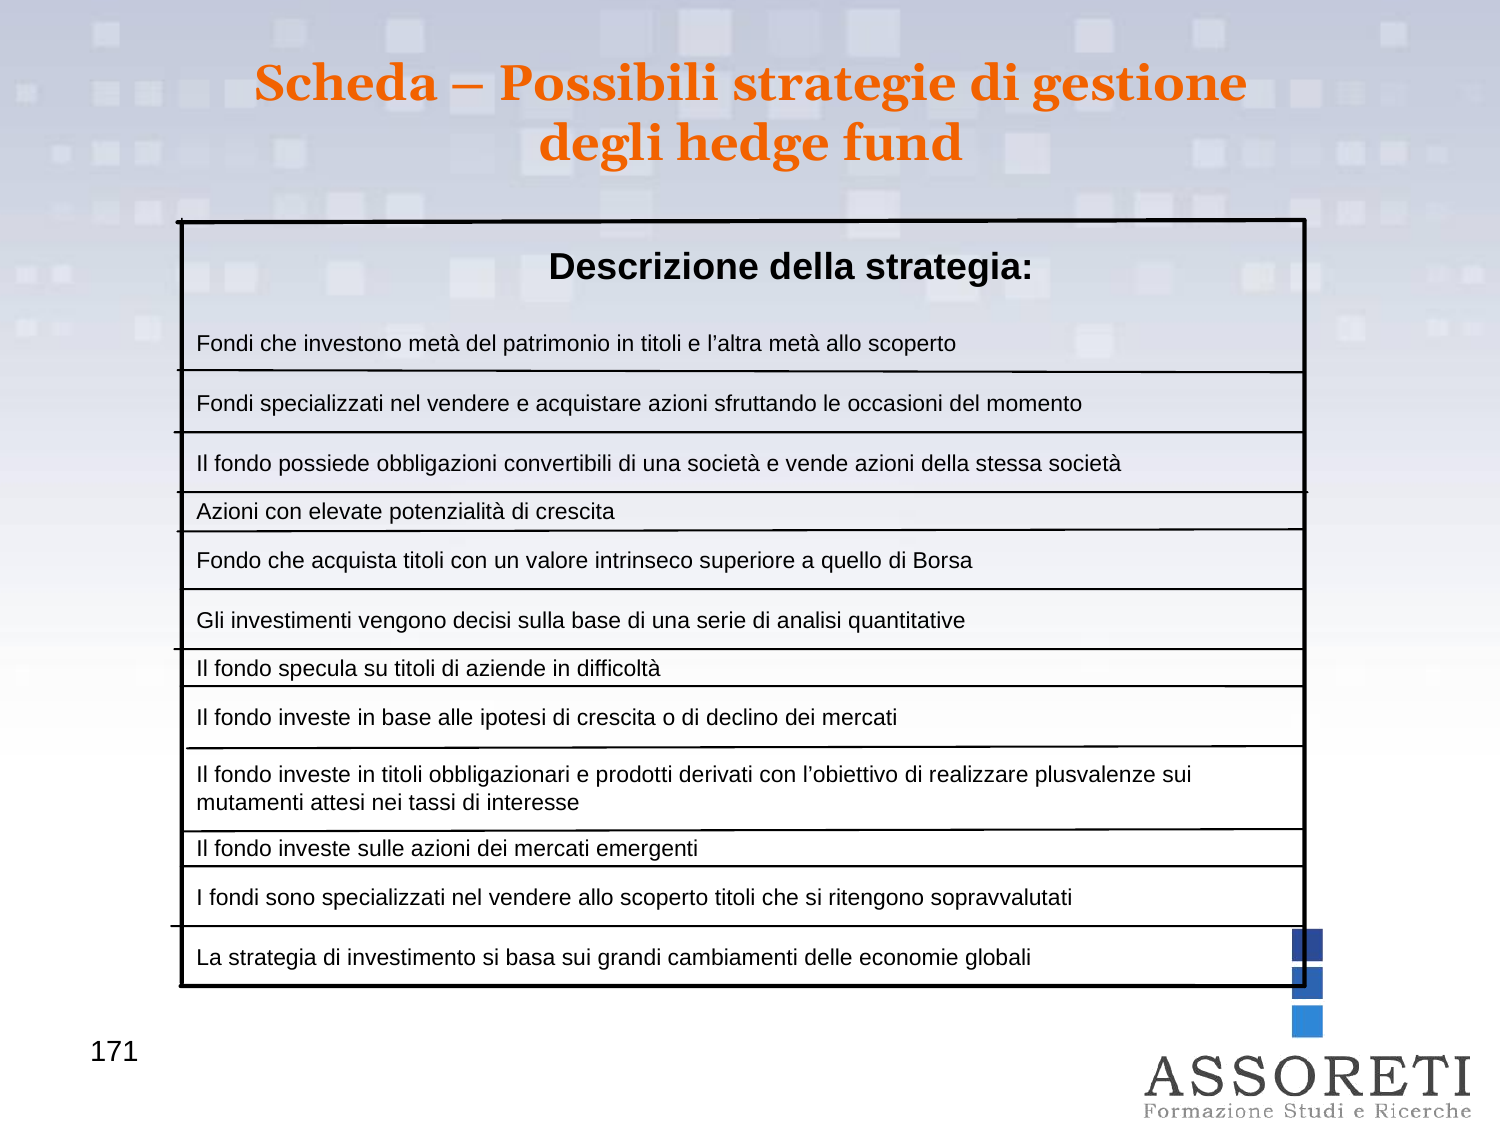

Scheda – Possibili strategie di gestione
degli hedge fund

Descrizione della strategia:

Fondi che investono metà del patrimonio in titoli e l’altra metà allo scoperto

Fondi specializzati nel vendere e acquistare azioni sfruttando le occasioni del momento

Il fondo possiede obbligazioni convertibili di una società e vende azioni della stessa società

Azioni con elevate potenzialità di crescita

Fondo che acquista titoli con un valore intrinseco superiore a quello di Borsa

Gli investimenti vengono decisi sulla base di una serie di analisi quantitative

Il fondo specula su titoli di aziende in difficoltà

Il fondo investe in base alle ipotesi di crescita o di declino dei mercati
Il fondo investe in titoli obbligazionari e prodotti derivati con l’obiettivo di realizzare plusvalenze sui mutamenti attesi nei tassi di interesse

Il fondo investe sulle azioni dei mercati emergenti

I fondi sono specializzati nel vendere allo scoperto titoli che si ritengono sopravvalutati

La strategia di investimento si basa sui grandi cambiamenti delle economie globali

171